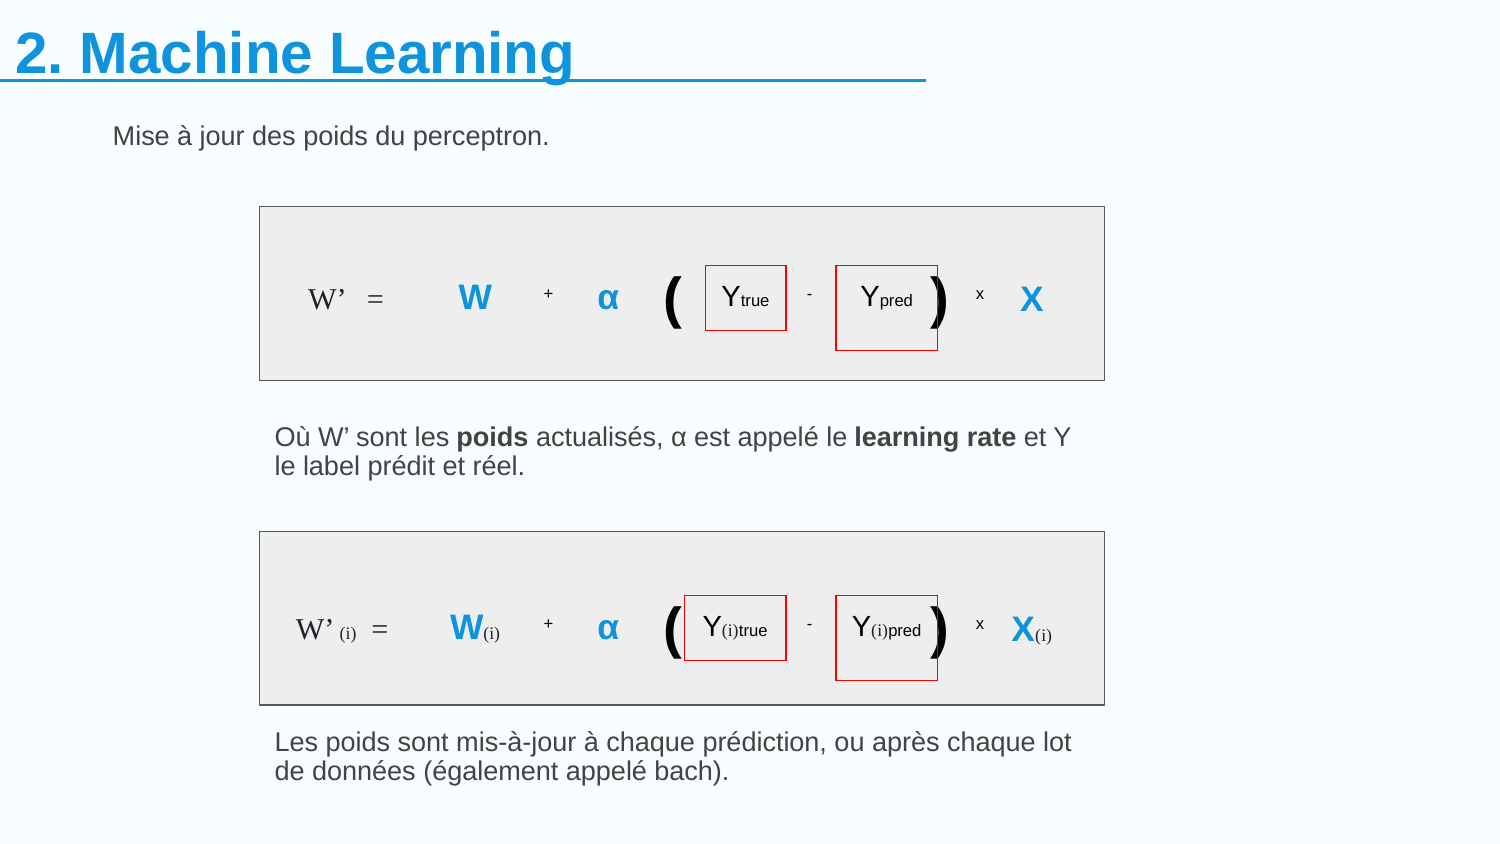

2. Machine Learning
Mise à jour des poids du perceptron.

(
)
W
α
X
W’   =
| Ytrue |
| --- |
| Ypred |
| --- |
+
-
x
Où W’ sont les poids actualisés, α est appelé le learning rate et Y le label prédit et réel.

(
)
W(i)
α
X(i)
W’ (i)  =
| Y(i)true |
| --- |
| Y(i)pred |
| --- |
+
-
x
Les poids sont mis-à-jour à chaque prédiction, ou après chaque lot de données (également appelé bach).